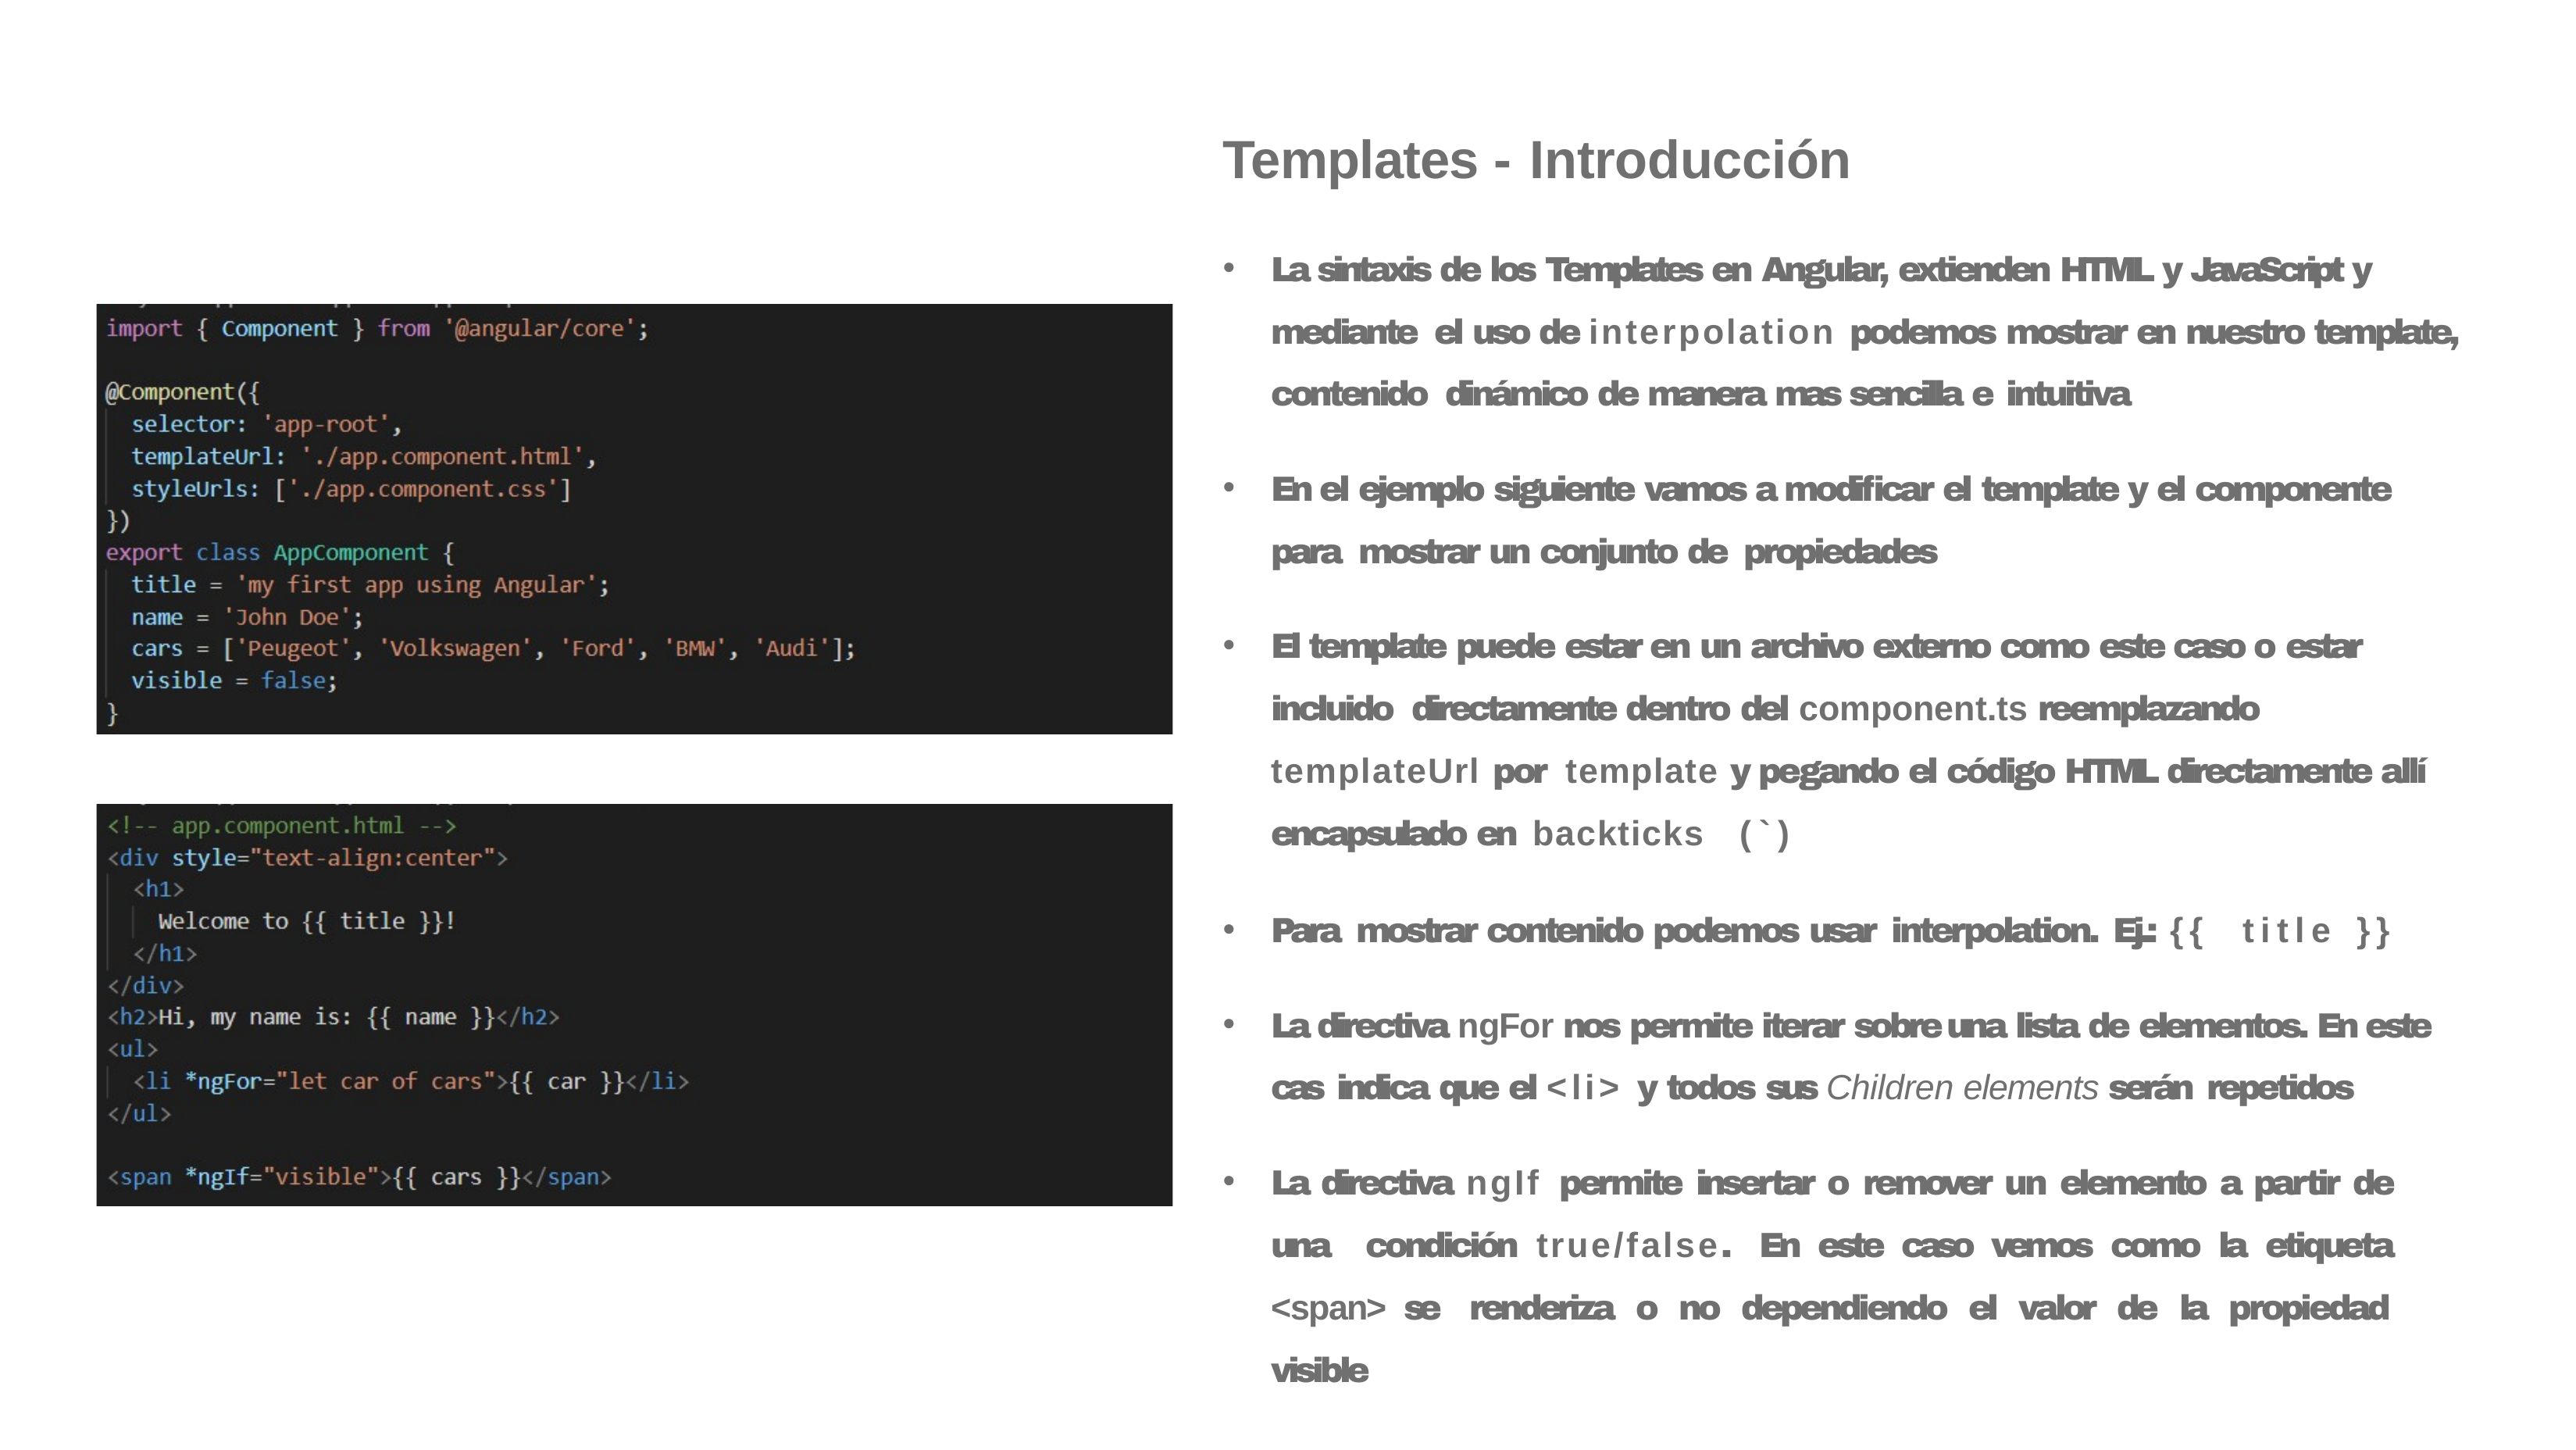

# Templates - Introducción
La sintaxis de los Templates en Angular, extienden HTML y JavaScript y mediante  el uso de interpolation podemos mostrar en nuestro template, contenido  dinámico de manera mas sencilla e intuitiva
En el ejemplo siguiente vamos a modificar el template y el componente para  mostrar un conjunto de propiedades
El template puede estar en un archivo externo como este caso o estar incluido  directamente dentro del component.ts reemplazando templateUrl por  template y pegando el código HTML directamente allí encapsulado en  backticks	(`)

Para  mostrar contenido podemos usar  interpolation. Ej.: {{	title	}}
La directiva ngFor nos permite iterar sobre una lista de elementos. En este cas  indica que el <li> y todos sus Children elements serán repetidos
La directiva ngIf permite insertar o remover un elemento a partir de una  condición true/false. En este caso vemos como la etiqueta <span> se  renderiza o no dependiendo el valor de la propiedad visible